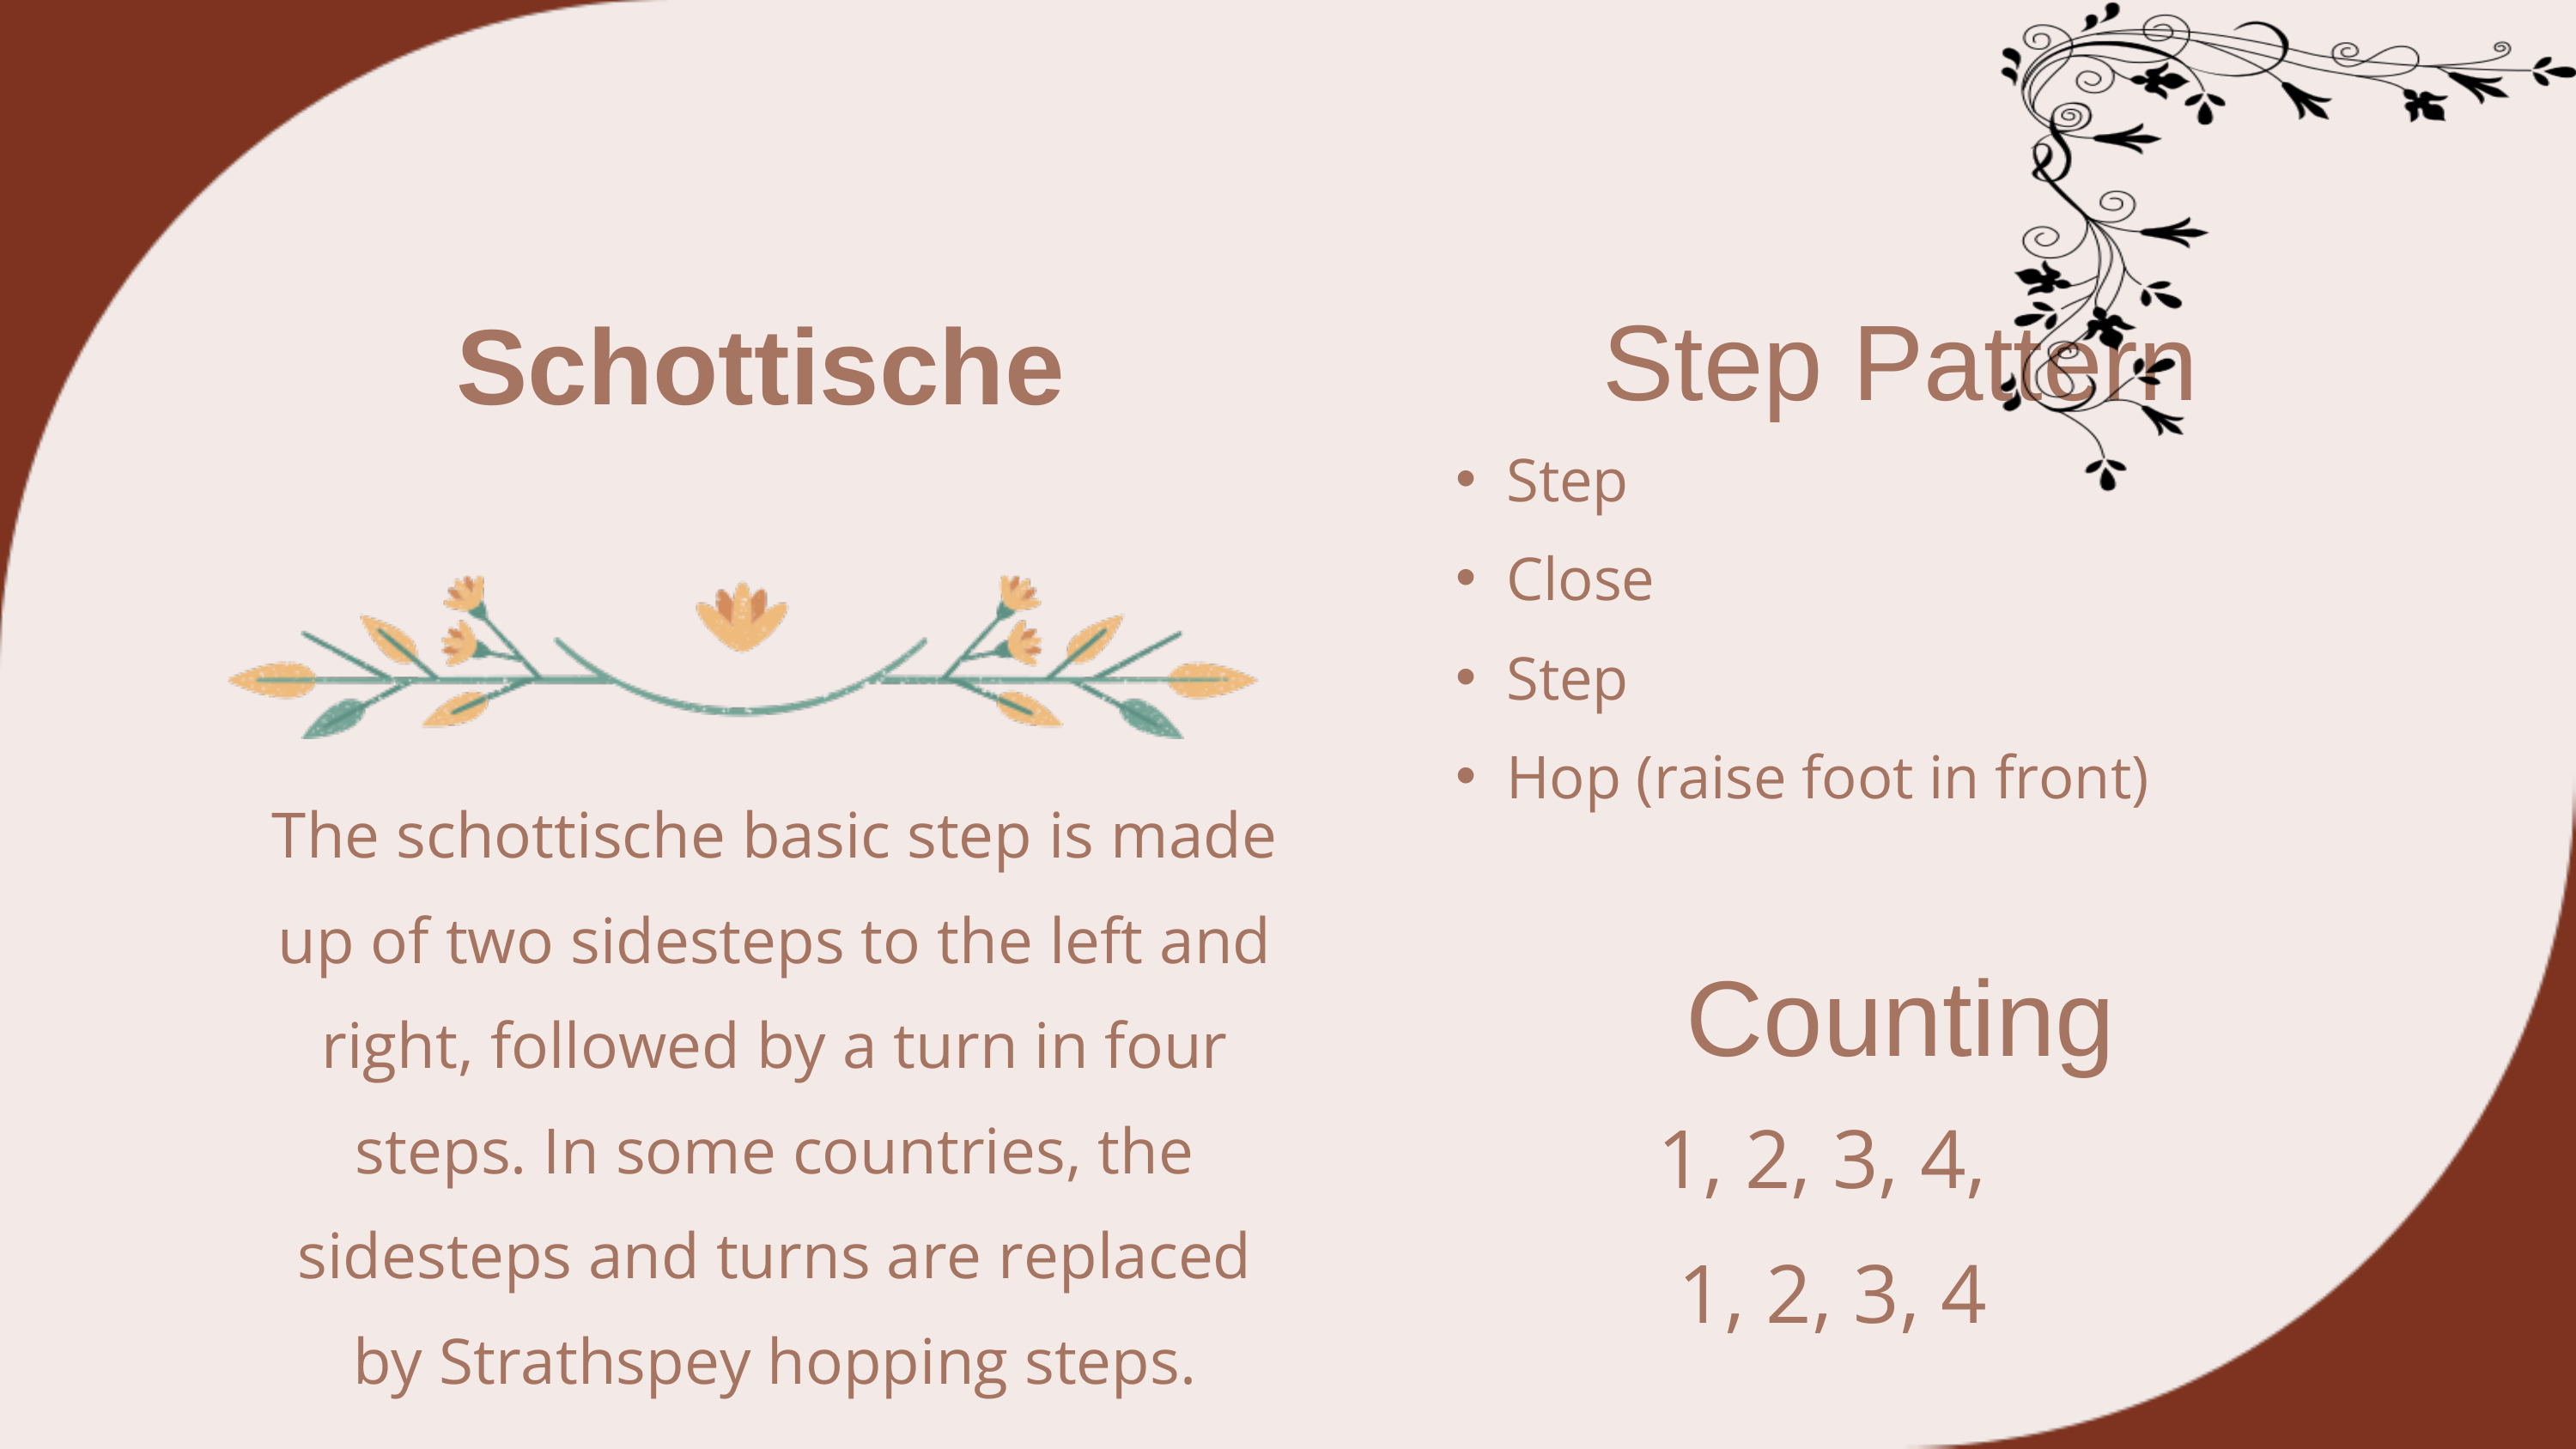

Step Pattern
Schottische
Step
Close
Step
Hop (raise foot in front)

The schottische basic step is made up of two sidesteps to the left and right, followed by a turn in four steps. In some countries, the sidesteps and turns are replaced by Strathspey hopping steps.

Counting
1, 2, 3, 4,
 1, 2, 3, 4